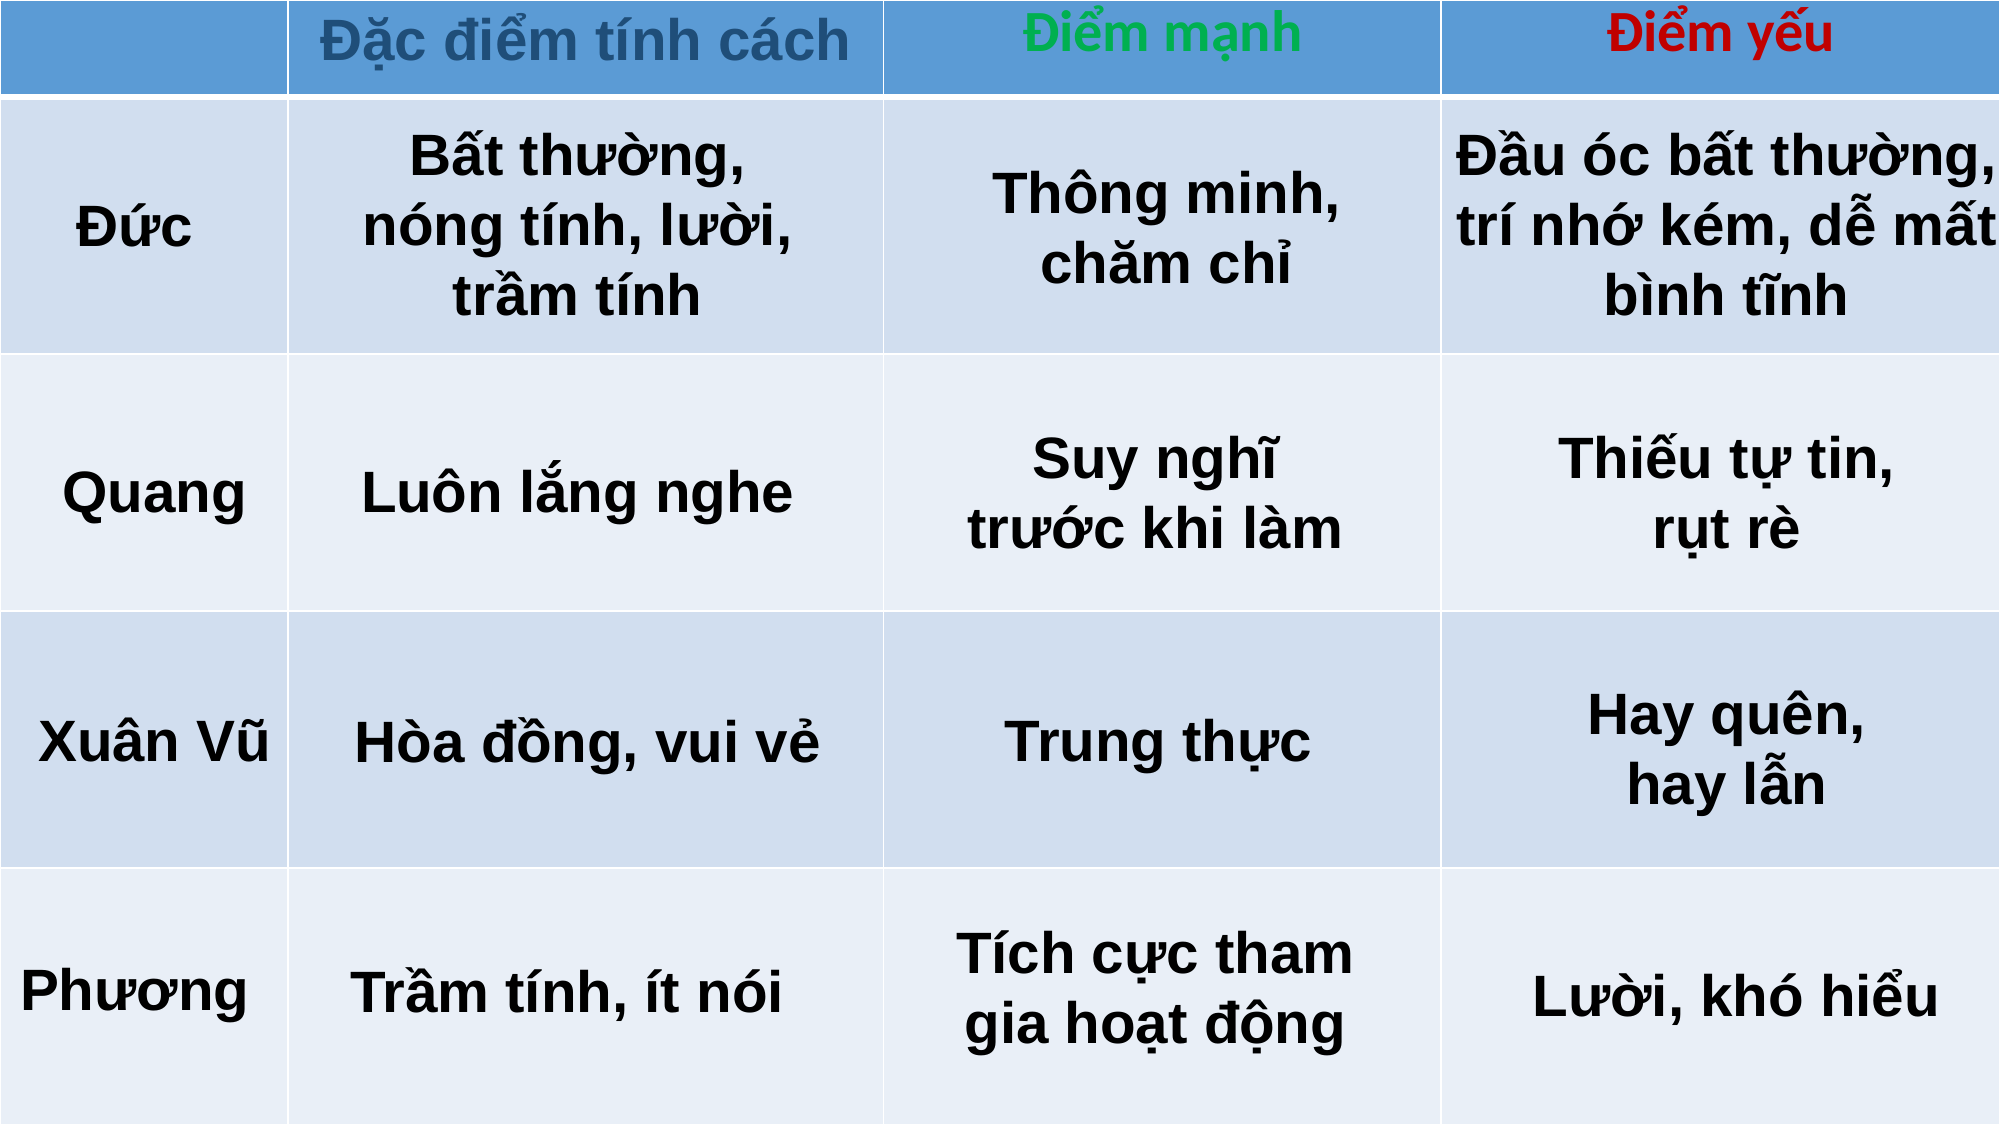

|  | Đặc điểm tính cách | Điểm mạnh | Điểm yếu |
| --- | --- | --- | --- |
|  |  |  |  |
|  |  |  |  |
|  |  |  |  |
|  |  |  |  |
Đầu óc bất thường, trí nhớ kém, dễ mất bình tĩnh
Bất thường, nóng tính, lười, trầm tính
Thông minh, chăm chỉ
Đức
Suy nghĩ trước khi làm
Thiếu tự tin, rụt rè
Luôn lắng nghe
Quang
Hay quên, hay lẫn
Xuân Vũ
Trung thực
Hòa đồng, vui vẻ
Tích cực tham gia hoạt động
Phương
Trầm tính, ít nói
Lười, khó hiểu